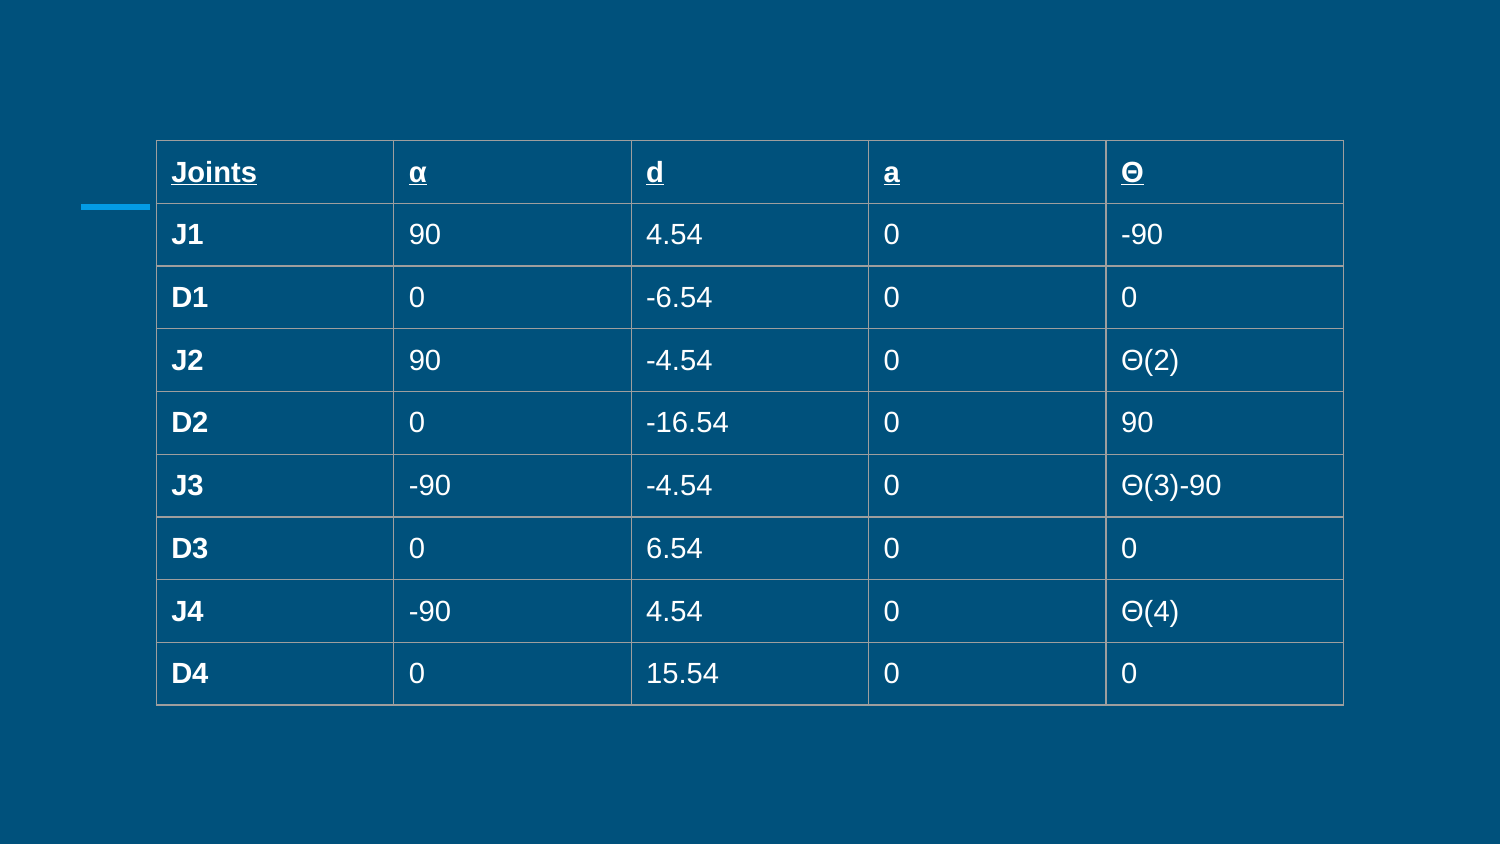

| Joints | α | d | a | Θ |
| --- | --- | --- | --- | --- |
| J1 | 90 | 4.54 | 0 | -90 |
| D1 | 0 | -6.54 | 0 | 0 |
| J2 | 90 | -4.54 | 0 | Θ(2) |
| D2 | 0 | -16.54 | 0 | 90 |
| J3 | -90 | -4.54 | 0 | Θ(3)-90 |
| D3 | 0 | 6.54 | 0 | 0 |
| J4 | -90 | 4.54 | 0 | Θ(4) |
| D4 | 0 | 15.54 | 0 | 0 |